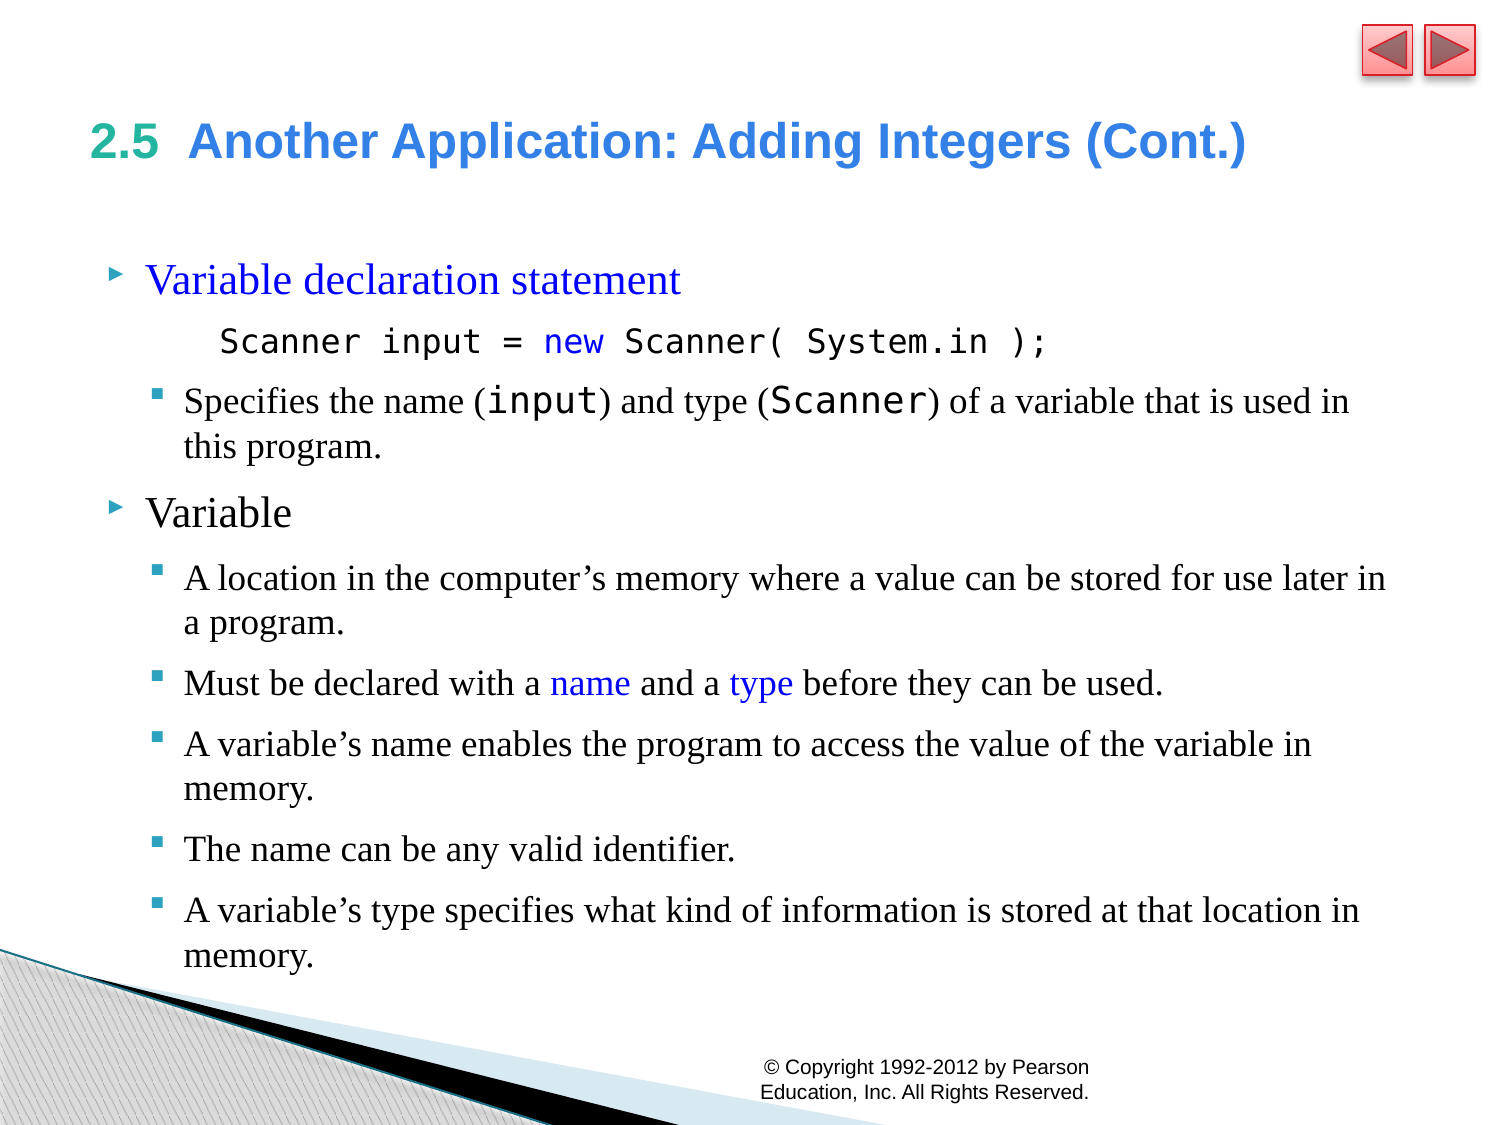

# 2.5  Another Application: Adding Integers (Cont.)
Variable declaration statement
	Scanner input = new Scanner( System.in );
Specifies the name (input) and type (Scanner) of a variable that is used in this program.
Variable
A location in the computer’s memory where a value can be stored for use later in a program.
Must be declared with a name and a type before they can be used.
A variable’s name enables the program to access the value of the variable in memory.
The name can be any valid identifier.
A variable’s type specifies what kind of information is stored at that location in memory.
© Copyright 1992-2012 by Pearson Education, Inc. All Rights Reserved.